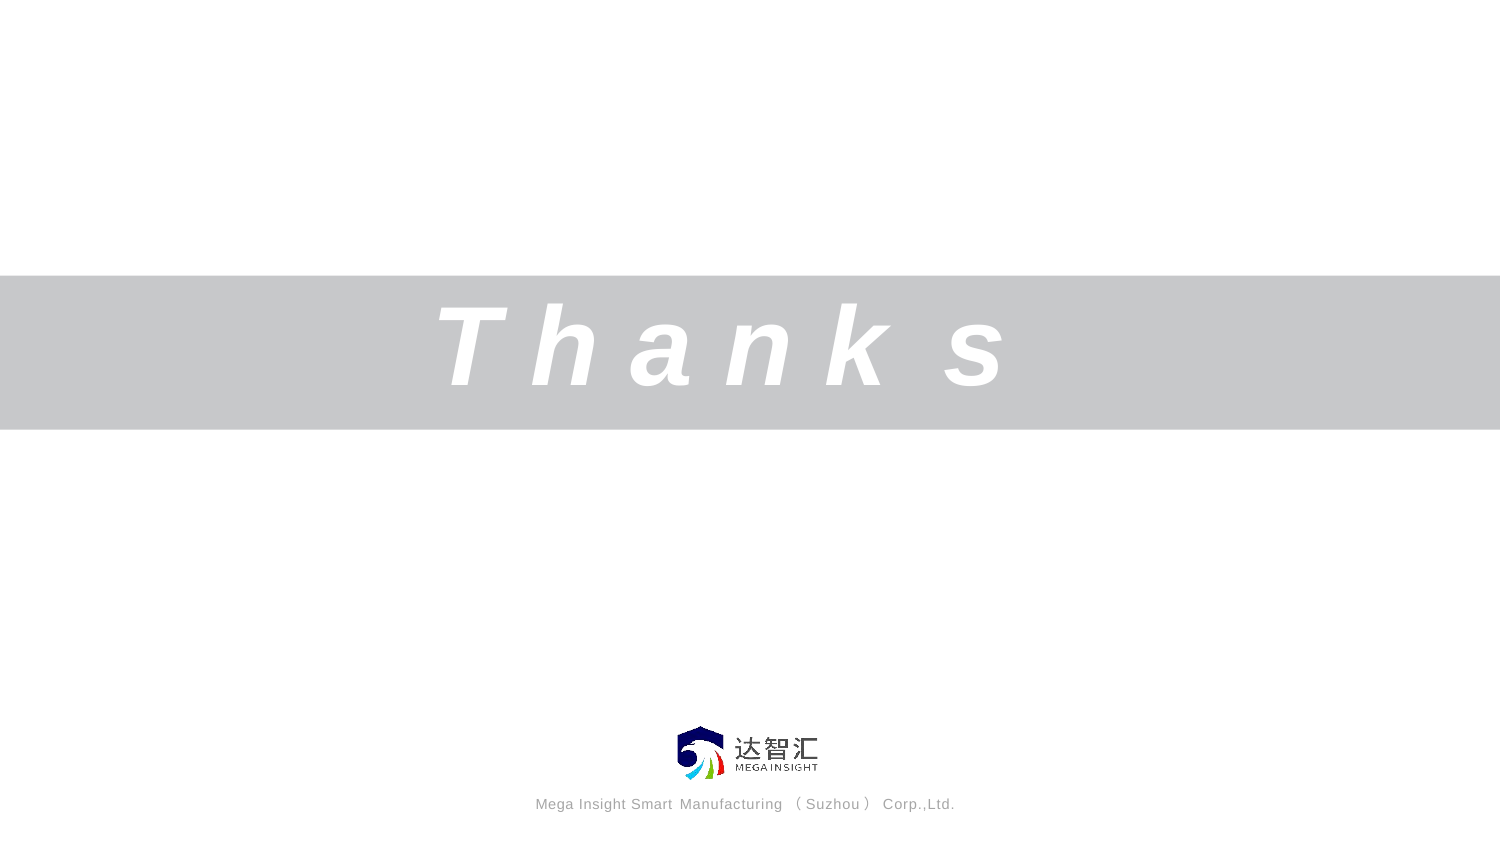

# T h a n k s

Mega Insight Smart Manufacturing（Suzhou）Corp.,Ltd.